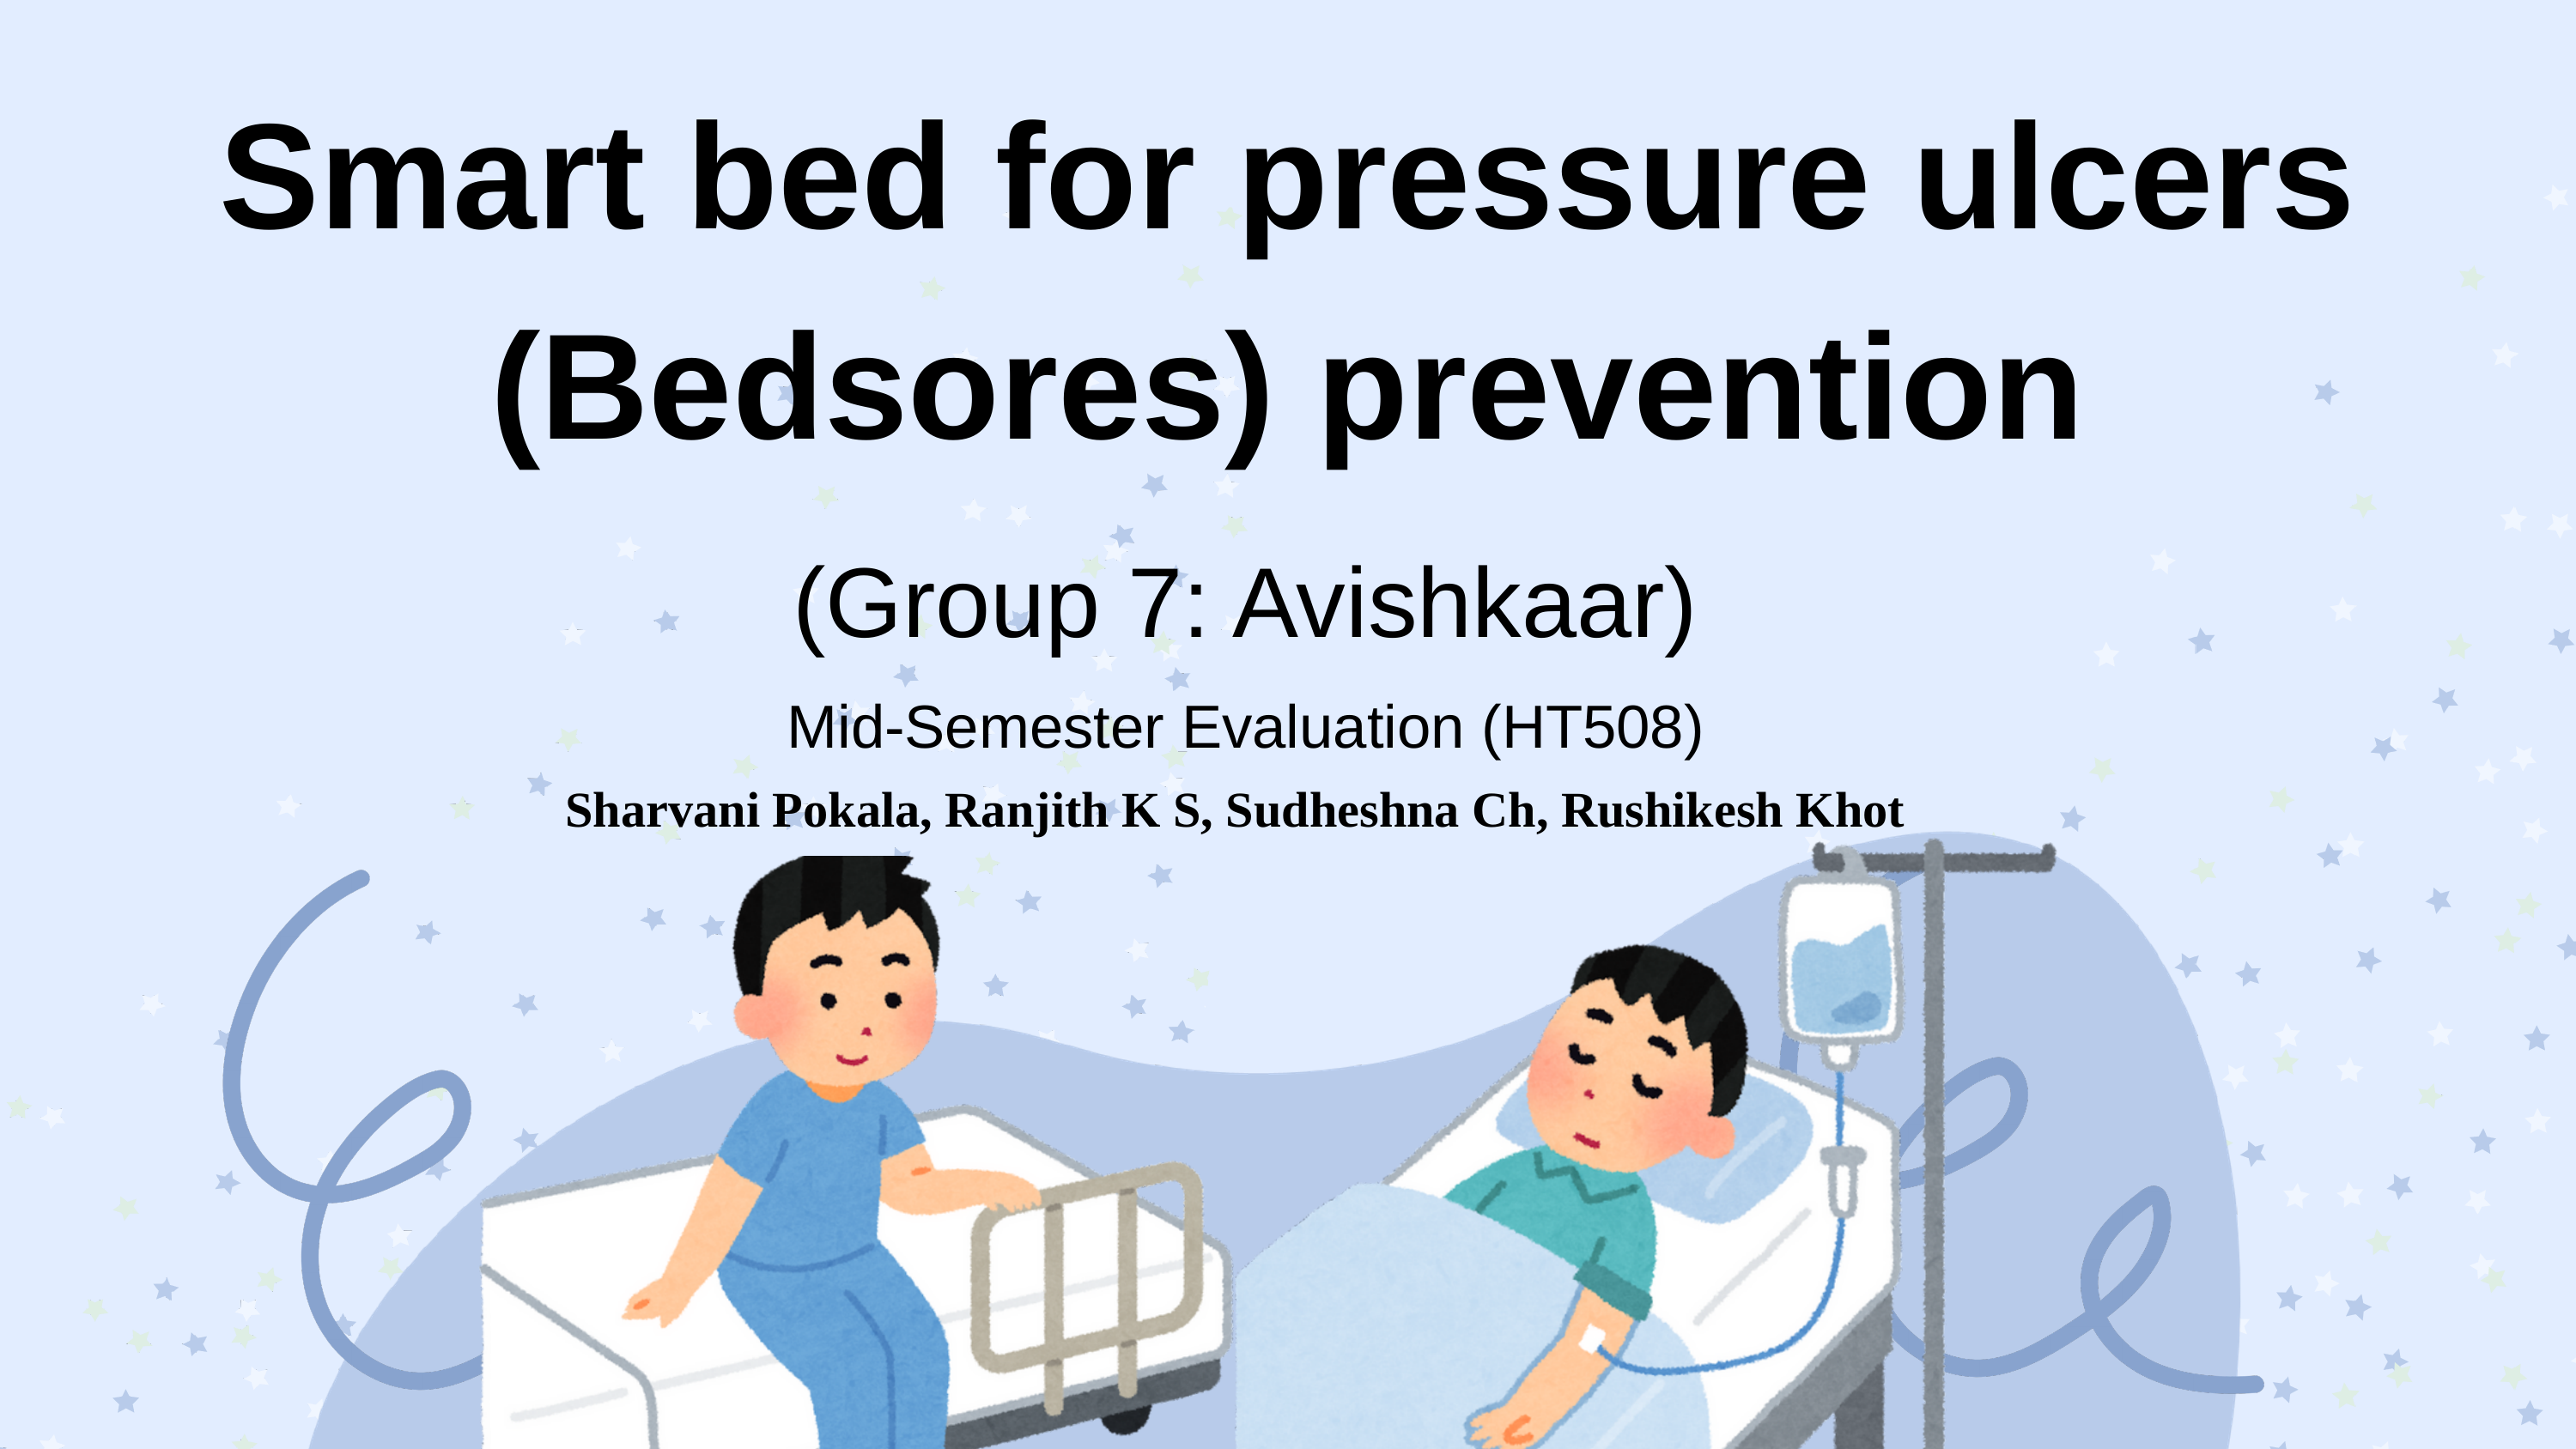

Smart bed for pressure ulcers (Bedsores) prevention

(Group 7: Avishkaar)
Mid-Semester Evaluation (HT508)

Sharvani Pokala, Ranjith K S, Sudheshna Ch, Rushikesh Khot